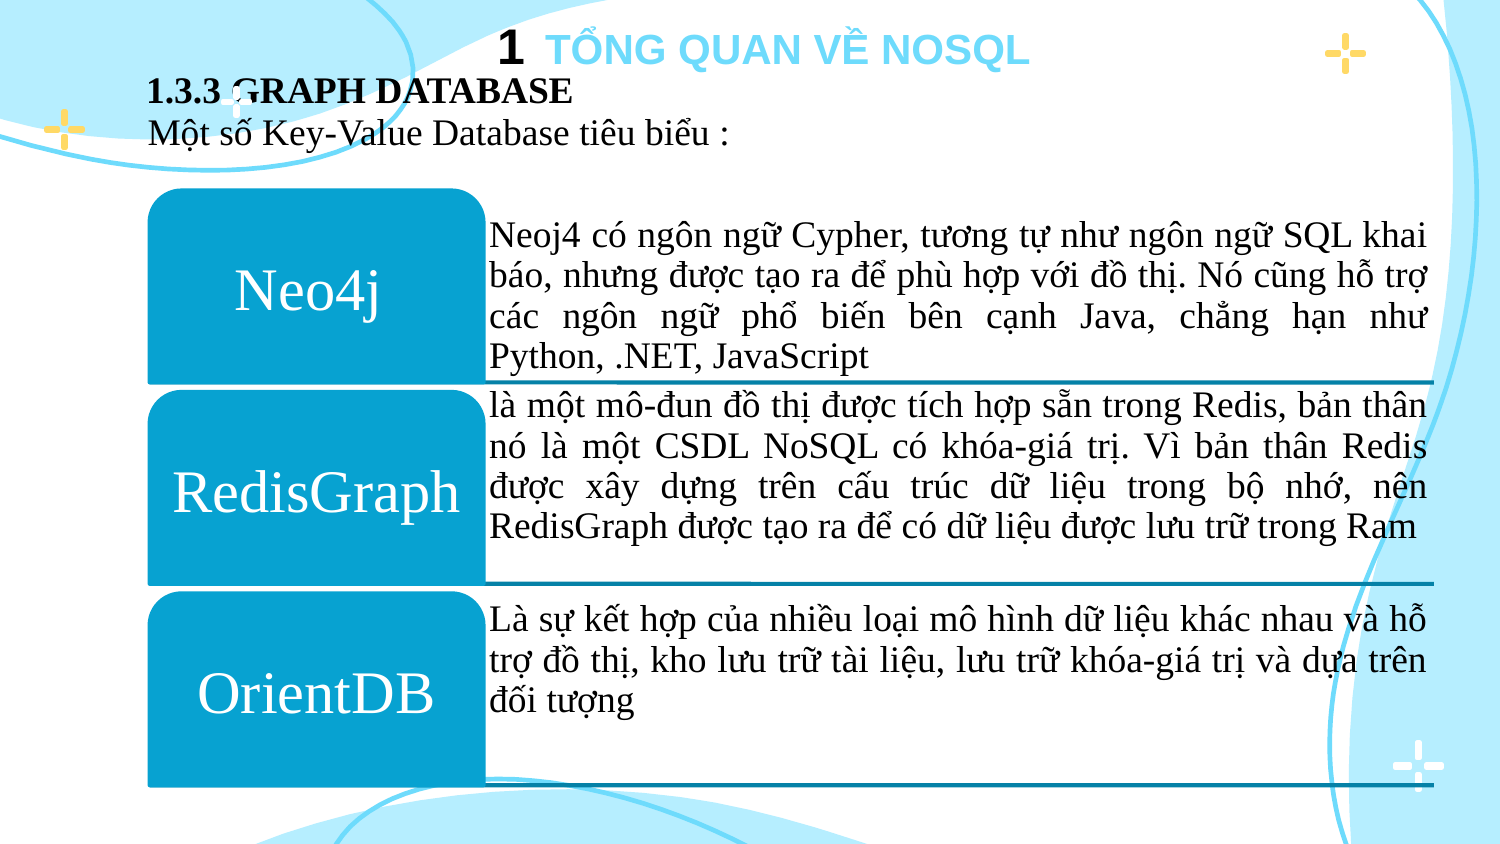

1.3.3 GRAPH DATABASE
# 1
TỔNG QUAN VỀ NOSQL

Một số Key-Value Database tiêu biểu :

Neoj4 có ngôn ngữ Cypher, tương tự như ngôn ngữ SQL khai báo, nhưng được tạo ra để phù hợp với đồ thị. Nó cũng hỗ trợ các ngôn ngữ phổ biến bên cạnh Java, chẳng hạn như Python, .NET, JavaScript
Neo4j
là một mô-đun đồ thị được tích hợp sẵn trong Redis, bản thân nó là một CSDL NoSQL có khóa-giá trị. Vì bản thân Redis được xây dựng trên cấu trúc dữ liệu trong bộ nhớ, nên RedisGraph được tạo ra để có dữ liệu được lưu trữ trong Ram
RedisGraph
Là sự kết hợp của nhiều loại mô hình dữ liệu khác nhau và hỗ trợ đồ thị, kho lưu trữ tài liệu, lưu trữ khóa-giá trị và dựa trên đối tượng
OrientDB